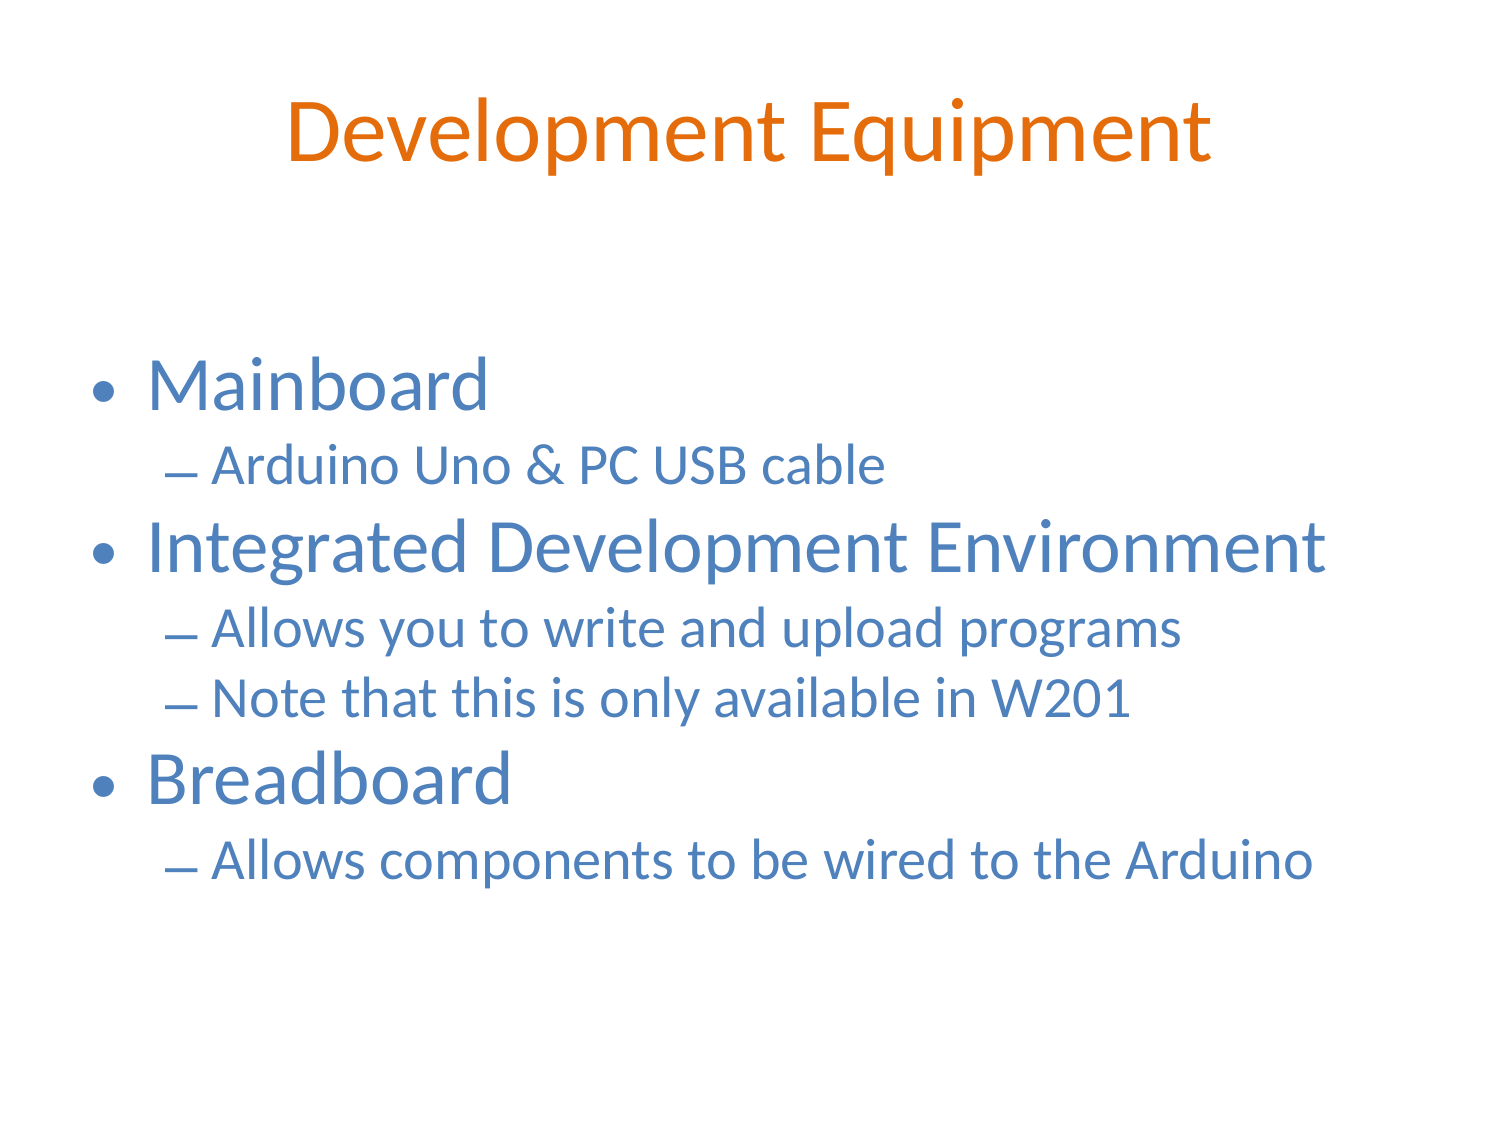

# Development Equipment

Mainboard
Arduino Uno & PC USB cable
Integrated Development Environment
Allows you to write and upload programs
Note that this is only available in W201
Breadboard
Allows components to be wired to the Arduino